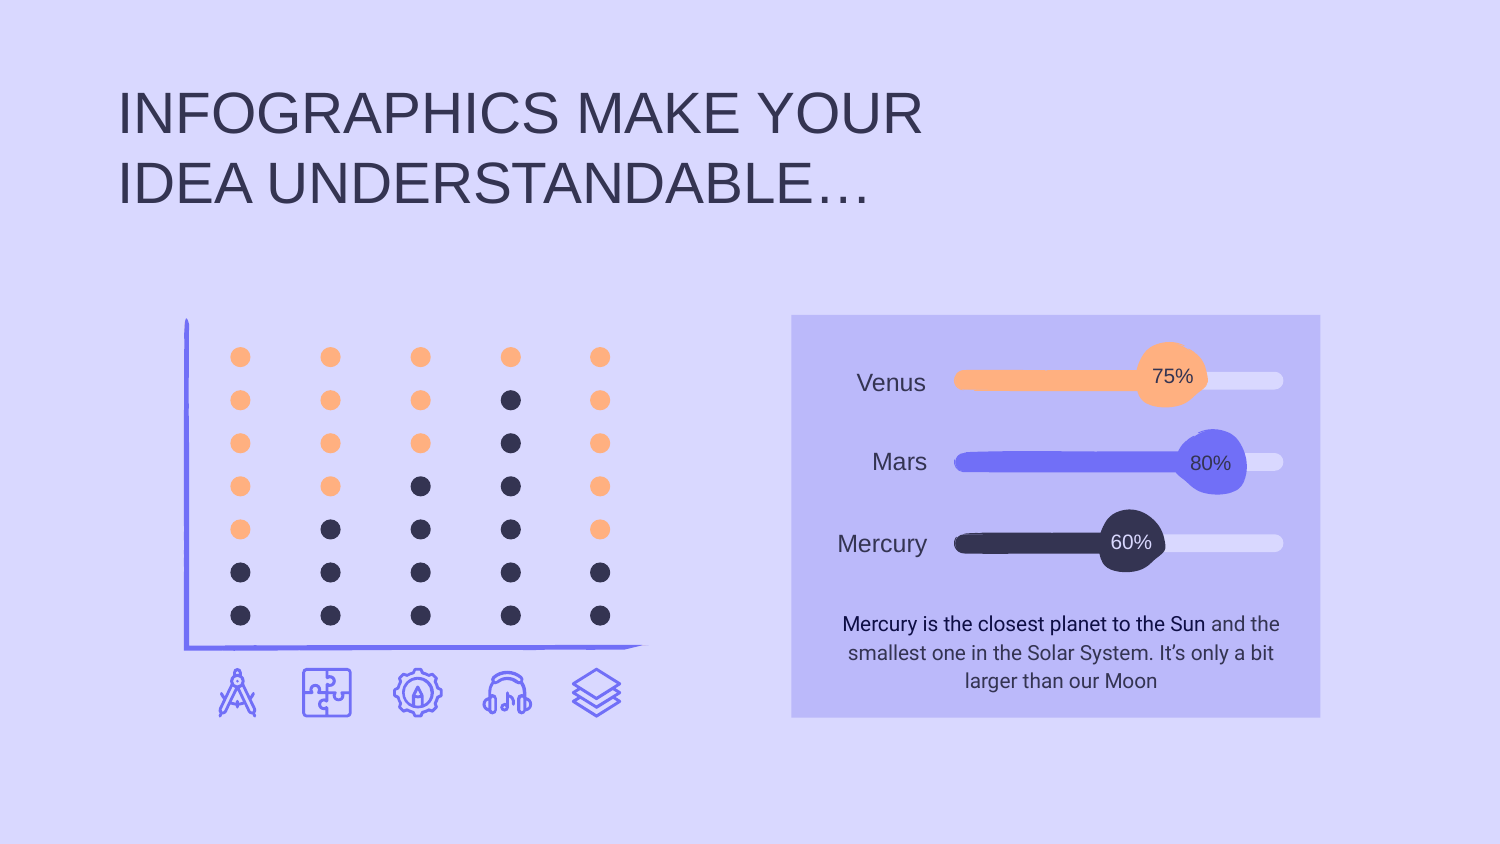

# INFOGRAPHICS MAKE YOUR IDEA UNDERSTANDABLE…

75%
Venus

Mars
80%

Mercury
60%

Mercury is the closest planet to the Sun and the smallest one in the Solar System. It’s only a bit larger than our Moon